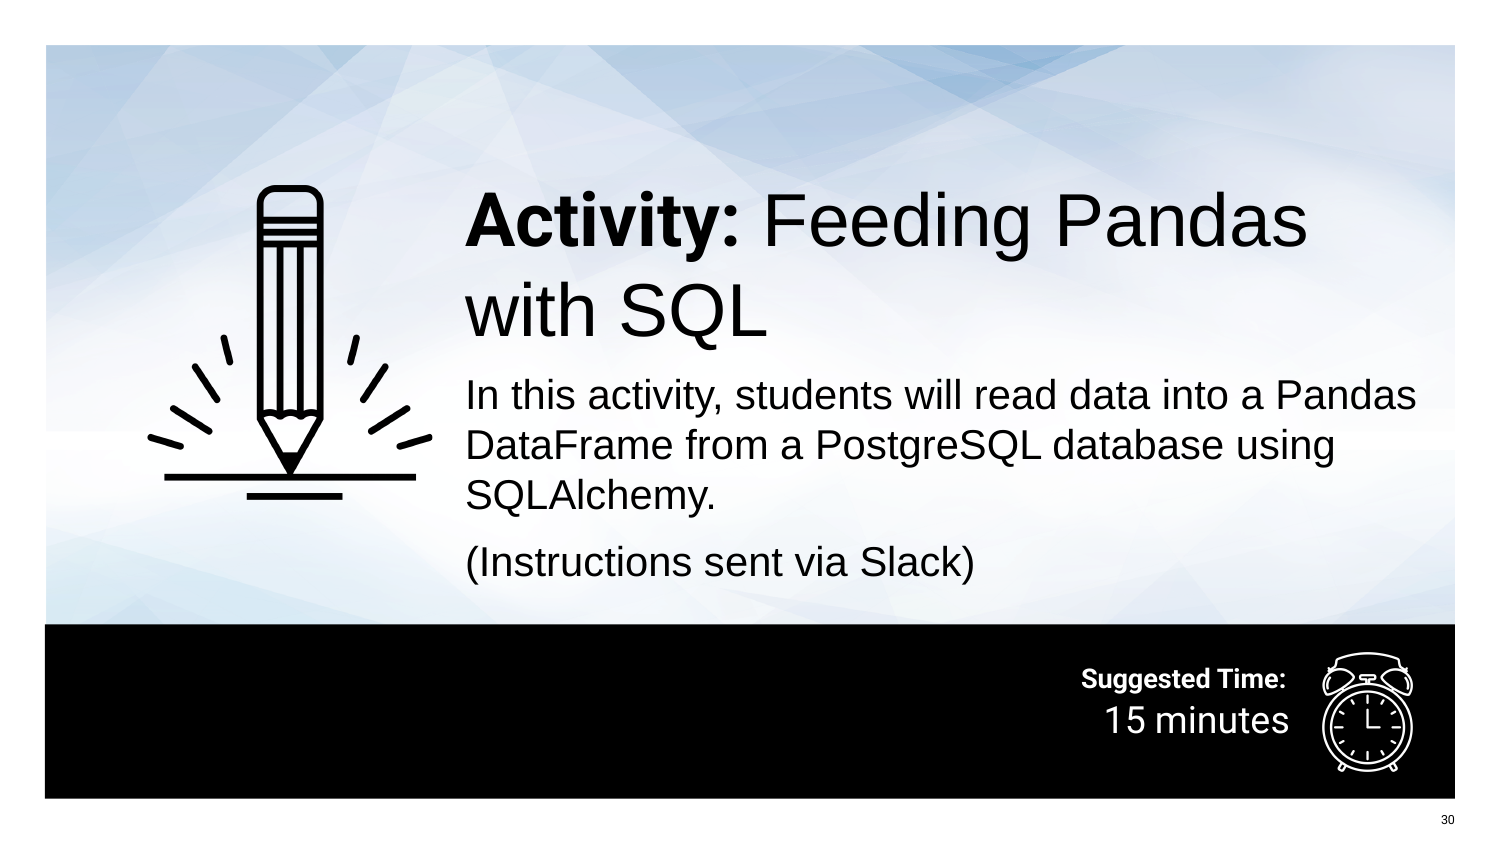

Activity: Feeding Pandas with SQL
In this activity, students will read data into a Pandas DataFrame from a PostgreSQL database using SQLAlchemy.
(Instructions sent via Slack)
# 15 minutes

30